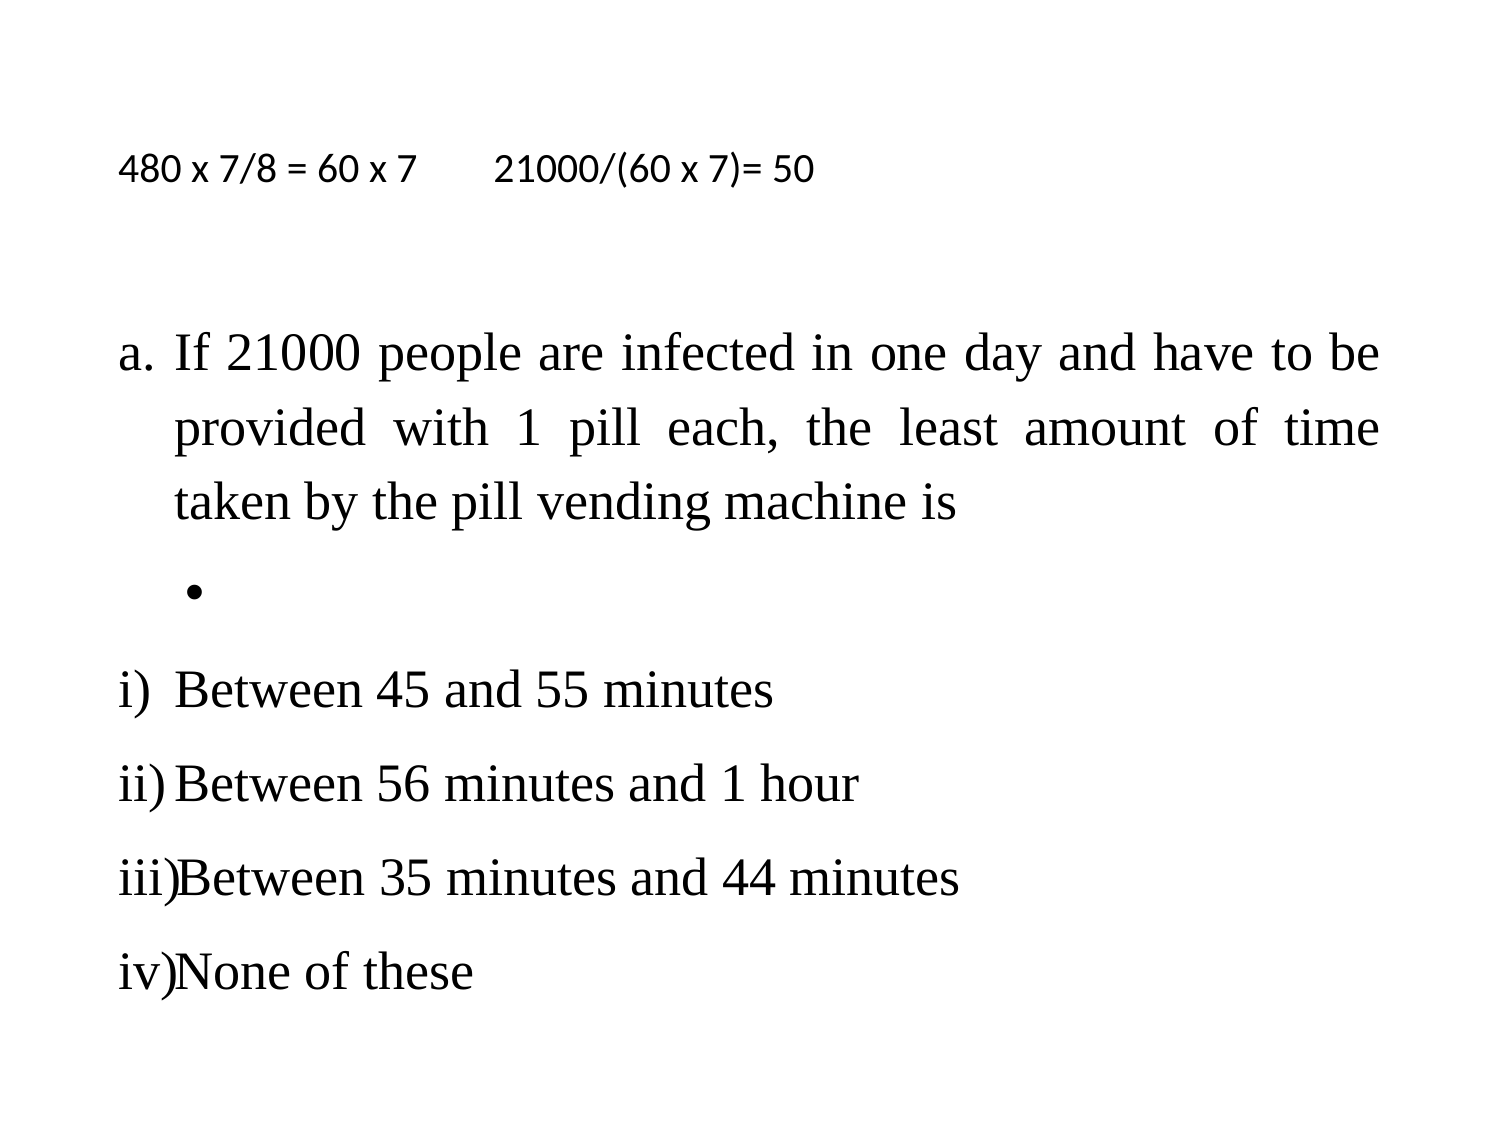

# 480 x 7/8 = 60 x 7        21000/(60 x 7)= 50
If 21000 people are infected in one day and have to be provided with 1 pill each, the least amount of time taken by the pill vending machine is

Between 45 and 55 minutes
Between 56 minutes and 1 hour
Between 35 minutes and 44 minutes
None of these